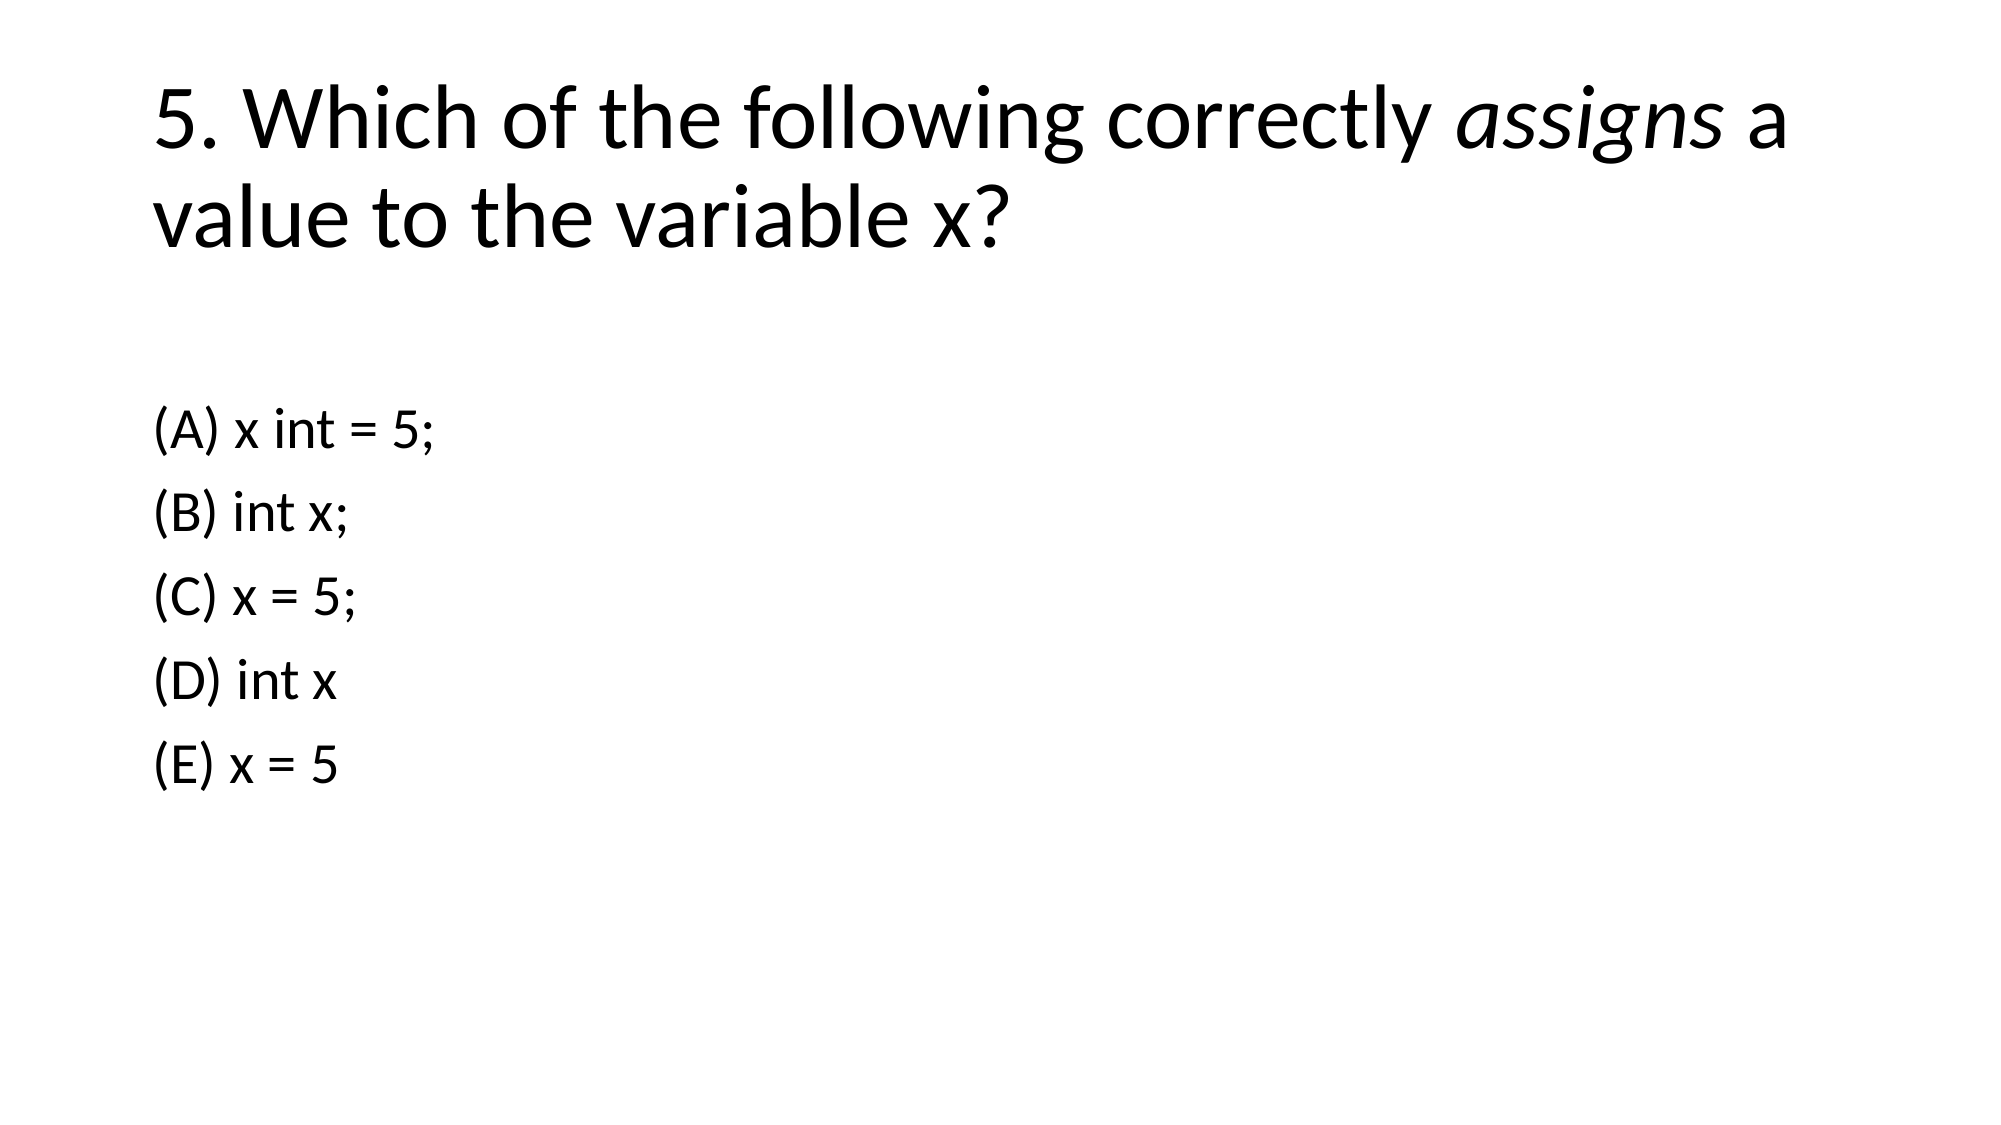

# 5. Which of the following correctly assigns a value to the variable x?

(A) x int = 5;
(B) int x;
(C) x = 5;
(D) int x
(E) x = 5